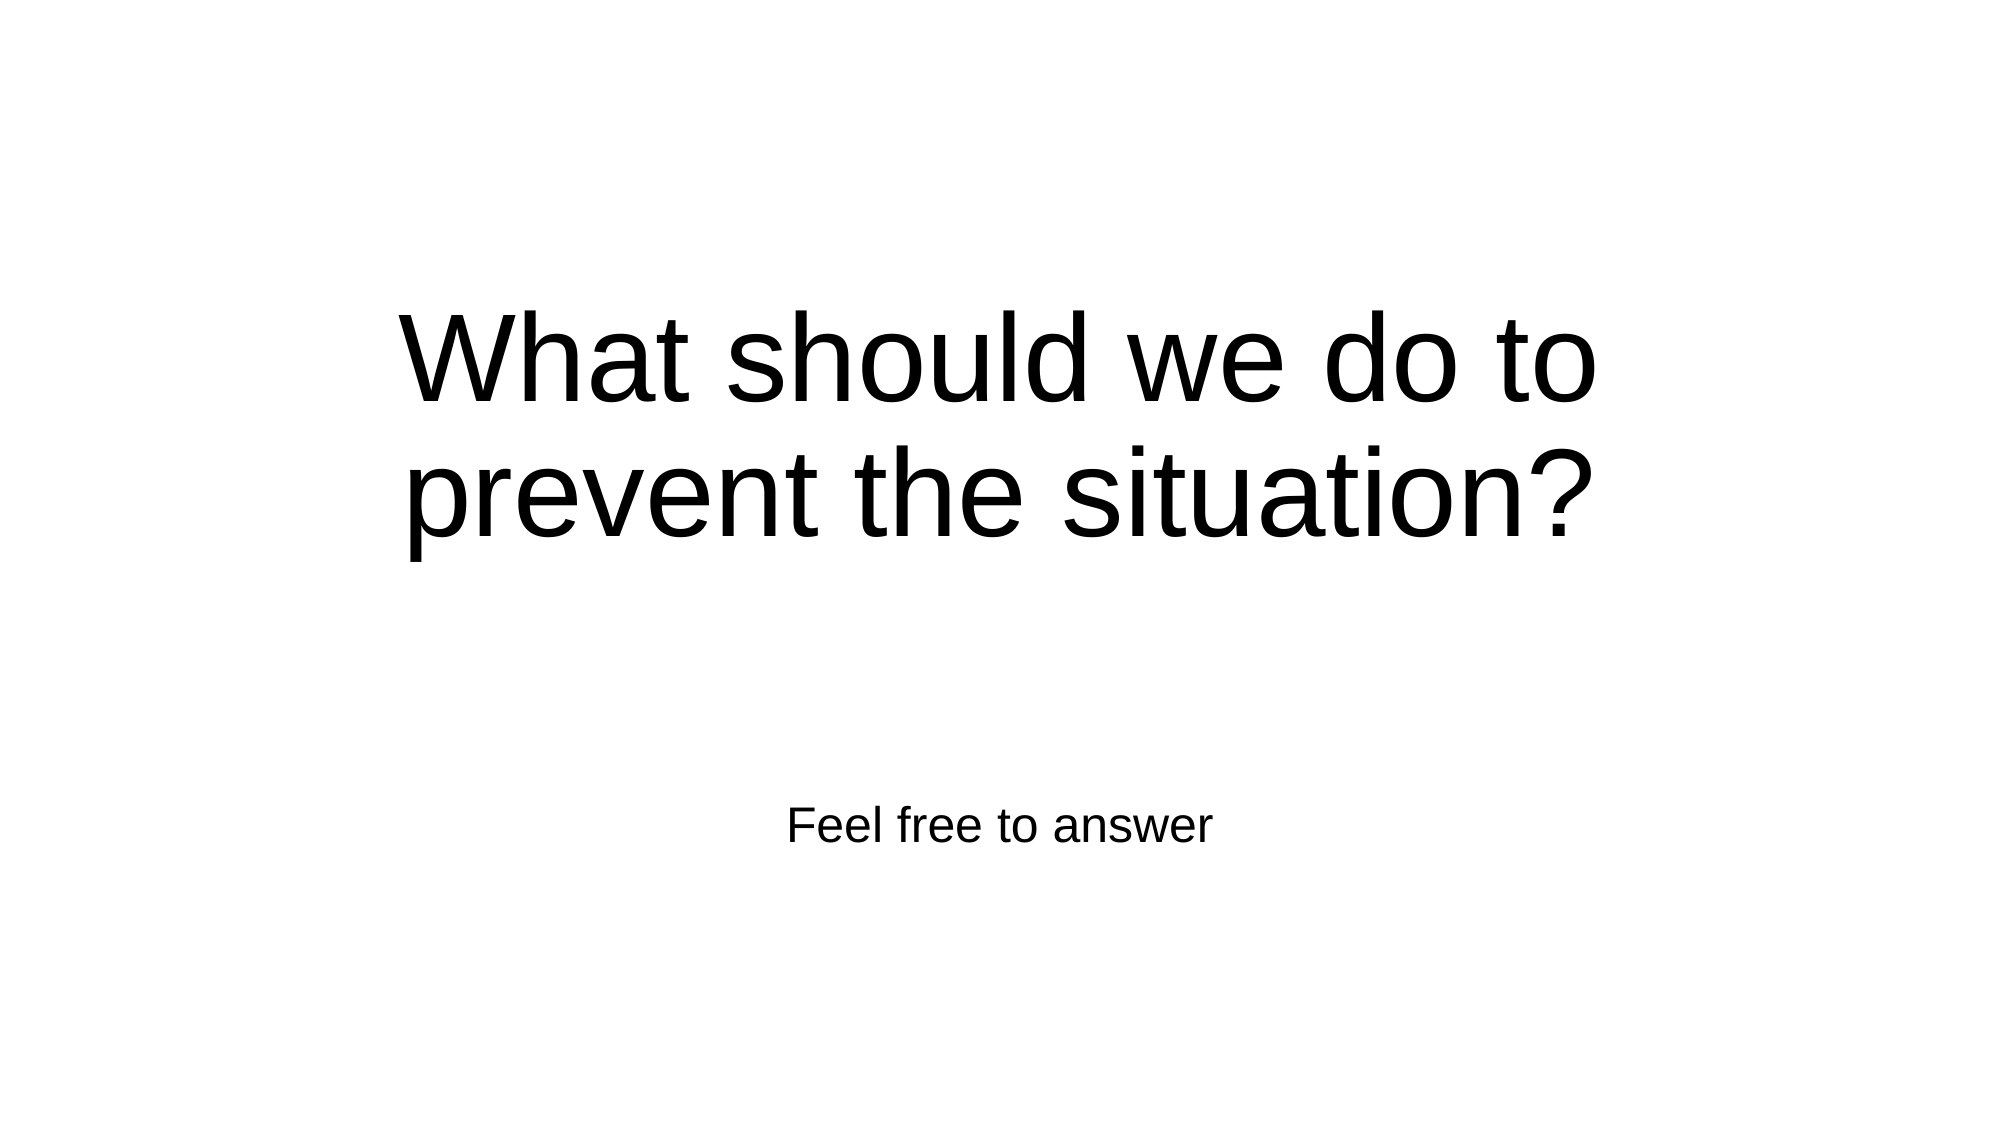

# What should we do to prevent the situation?
Feel free to answer